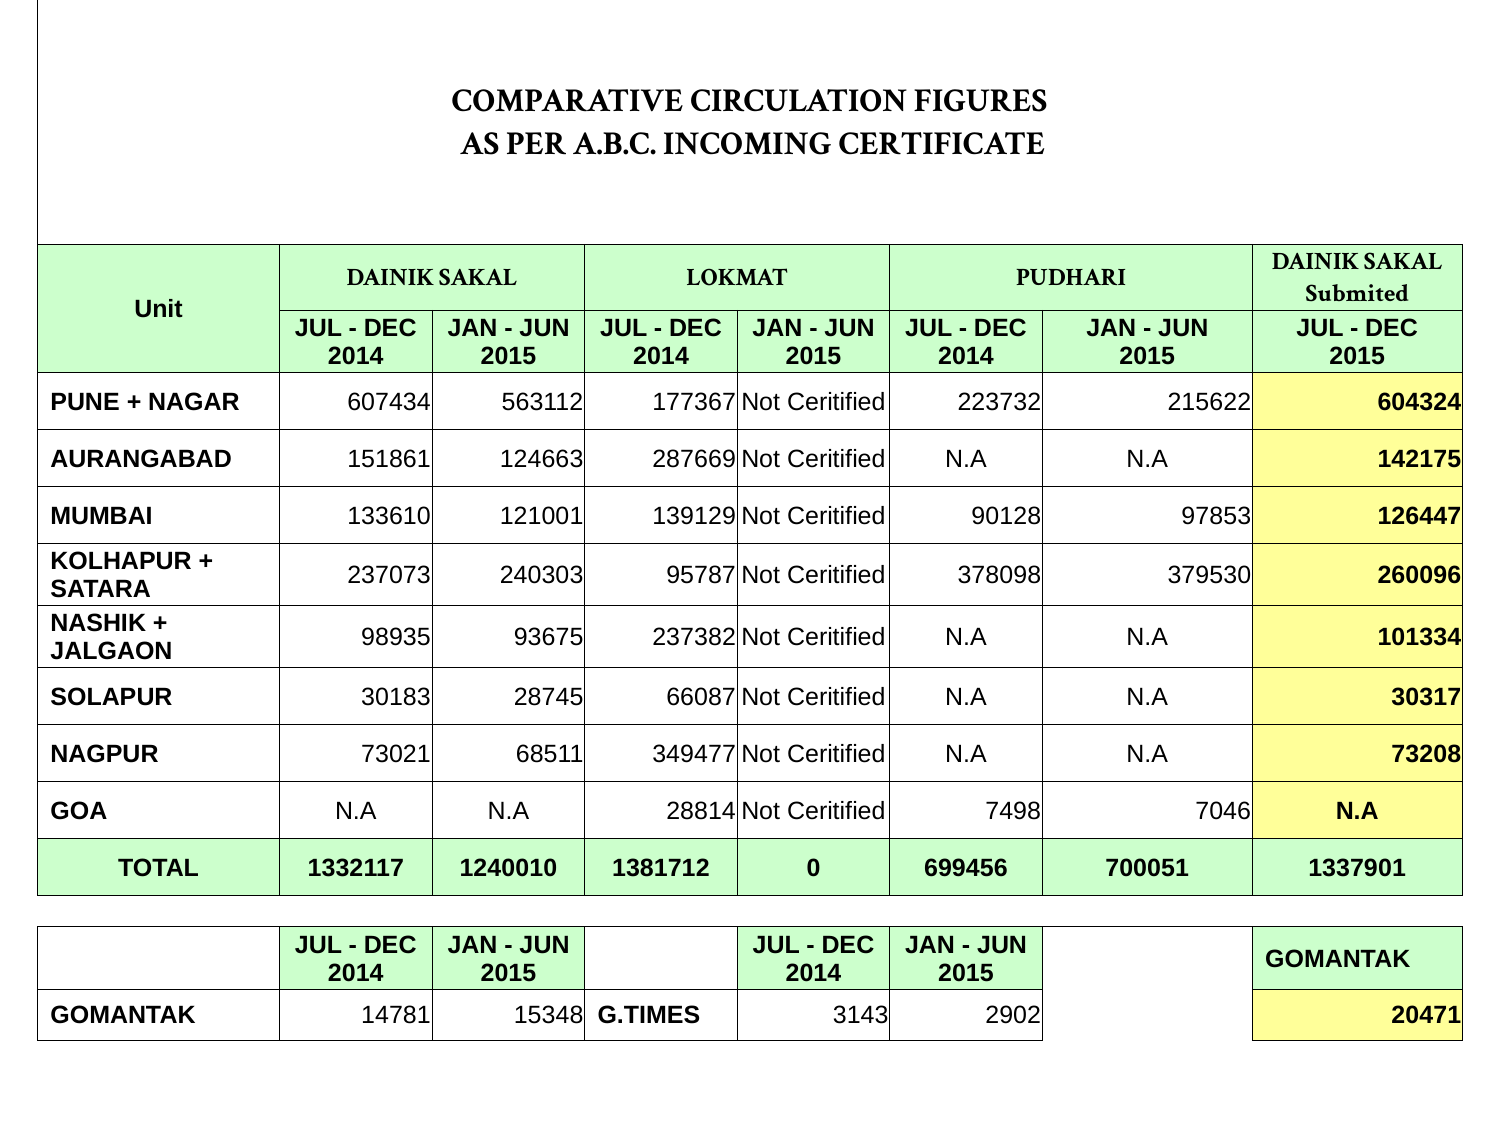

| COMPARATIVE CIRCULATION FIGURES AS PER A.B.C. INCOMING CERTIFICATE |  |  |  |  |  |  |  |
| --- | --- | --- | --- | --- | --- | --- | --- |
| Unit | DAINIK SAKAL |  | LOKMAT |  | PUDHARI |  | DAINIK SAKAL Submited |
|  | JUL - DEC 2014 | JAN - JUN 2015 | JUL - DEC 2014 | JAN - JUN 2015 | JUL - DEC 2014 | JAN - JUN 2015 | JUL - DEC 2015 |
| PUNE + NAGAR | 607434 | 563112 | 177367 | Not Ceritified | 223732 | 215622 | 604324 |
| AURANGABAD | 151861 | 124663 | 287669 | Not Ceritified | N.A | N.A | 142175 |
| MUMBAI | 133610 | 121001 | 139129 | Not Ceritified | 90128 | 97853 | 126447 |
| KOLHAPUR + SATARA | 237073 | 240303 | 95787 | Not Ceritified | 378098 | 379530 | 260096 |
| NASHIK + JALGAON | 98935 | 93675 | 237382 | Not Ceritified | N.A | N.A | 101334 |
| SOLAPUR | 30183 | 28745 | 66087 | Not Ceritified | N.A | N.A | 30317 |
| NAGPUR | 73021 | 68511 | 349477 | Not Ceritified | N.A | N.A | 73208 |
| GOA | N.A | N.A | 28814 | Not Ceritified | 7498 | 7046 | N.A |
| TOTAL | 1332117 | 1240010 | 1381712 | 0 | 699456 | 700051 | 1337901 |
|  |  |  |  |  |  |  |  |
|  | JUL - DEC 2014 | JAN - JUN 2015 |  | JUL - DEC 2014 | JAN - JUN 2015 |  | GOMANTAK |
| GOMANTAK | 14781 | 15348 | G.TIMES | 3143 | 2902 |  | 20471 |
|  |  |  |  |  |  |  |  |
|  |  |  |  |  |  |  |  |